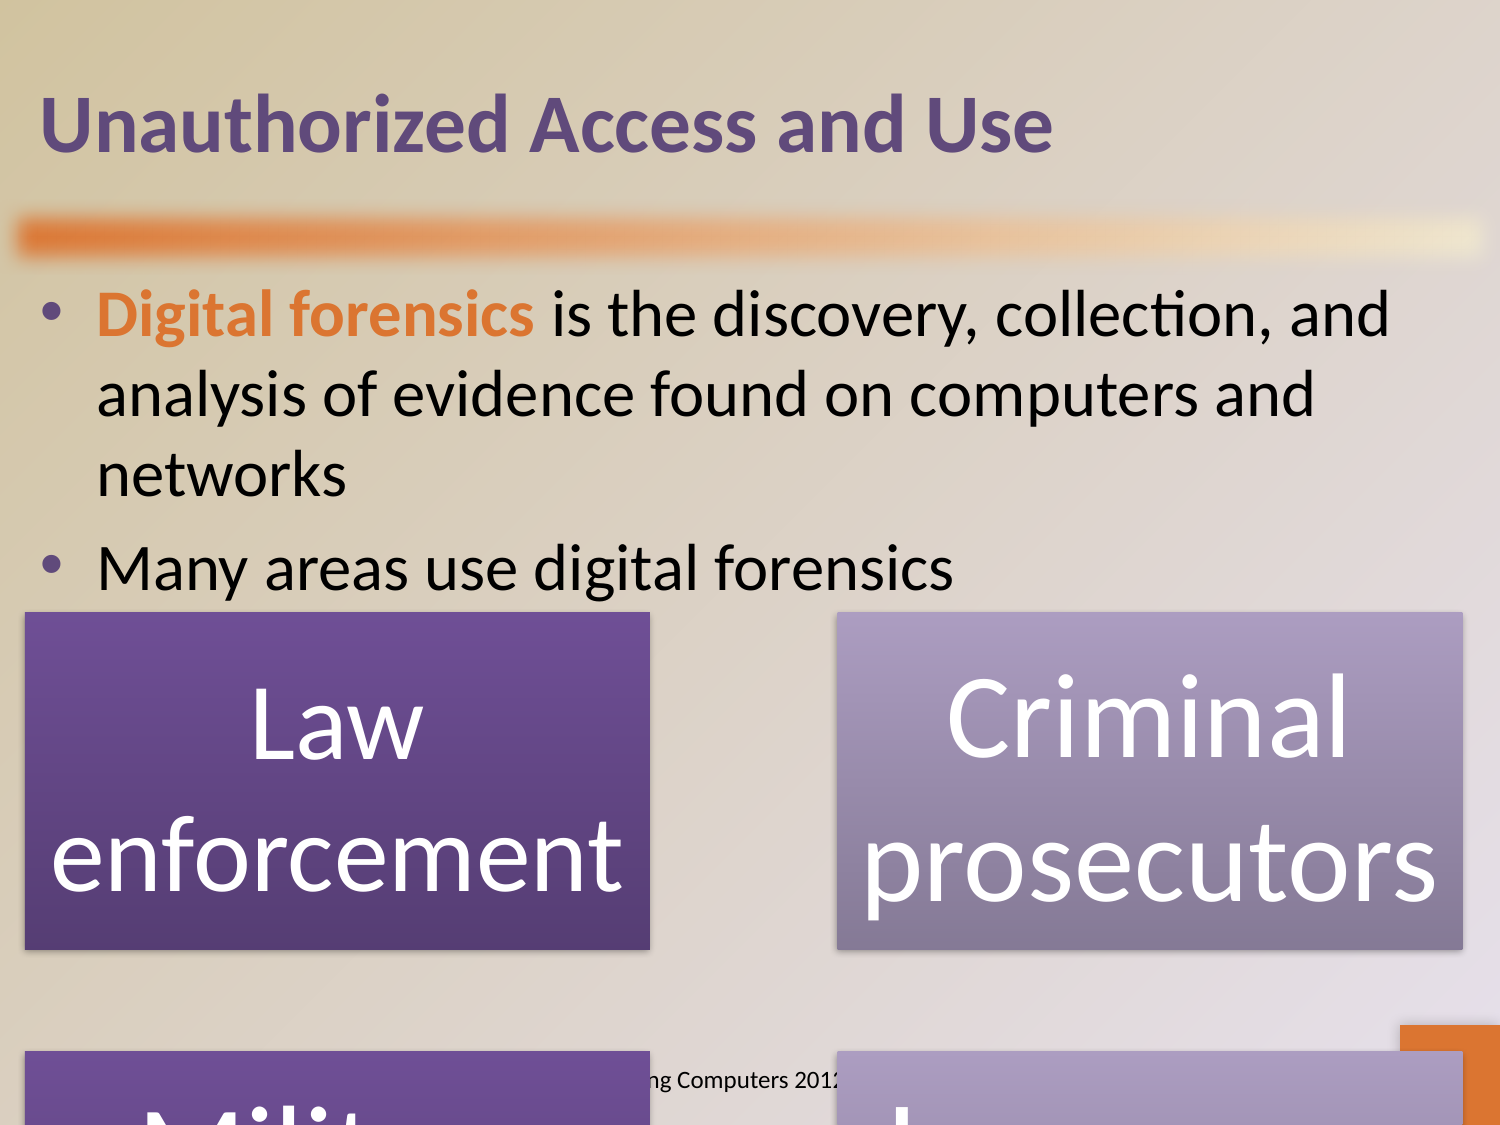

# Unauthorized Access and Use
Digital forensics is the discovery, collection, and analysis of evidence found on computers and networks
Many areas use digital forensics
Law enforcement
Criminal prosecutors
19
Discovering Computers 2012: Chapter 11
Page 569